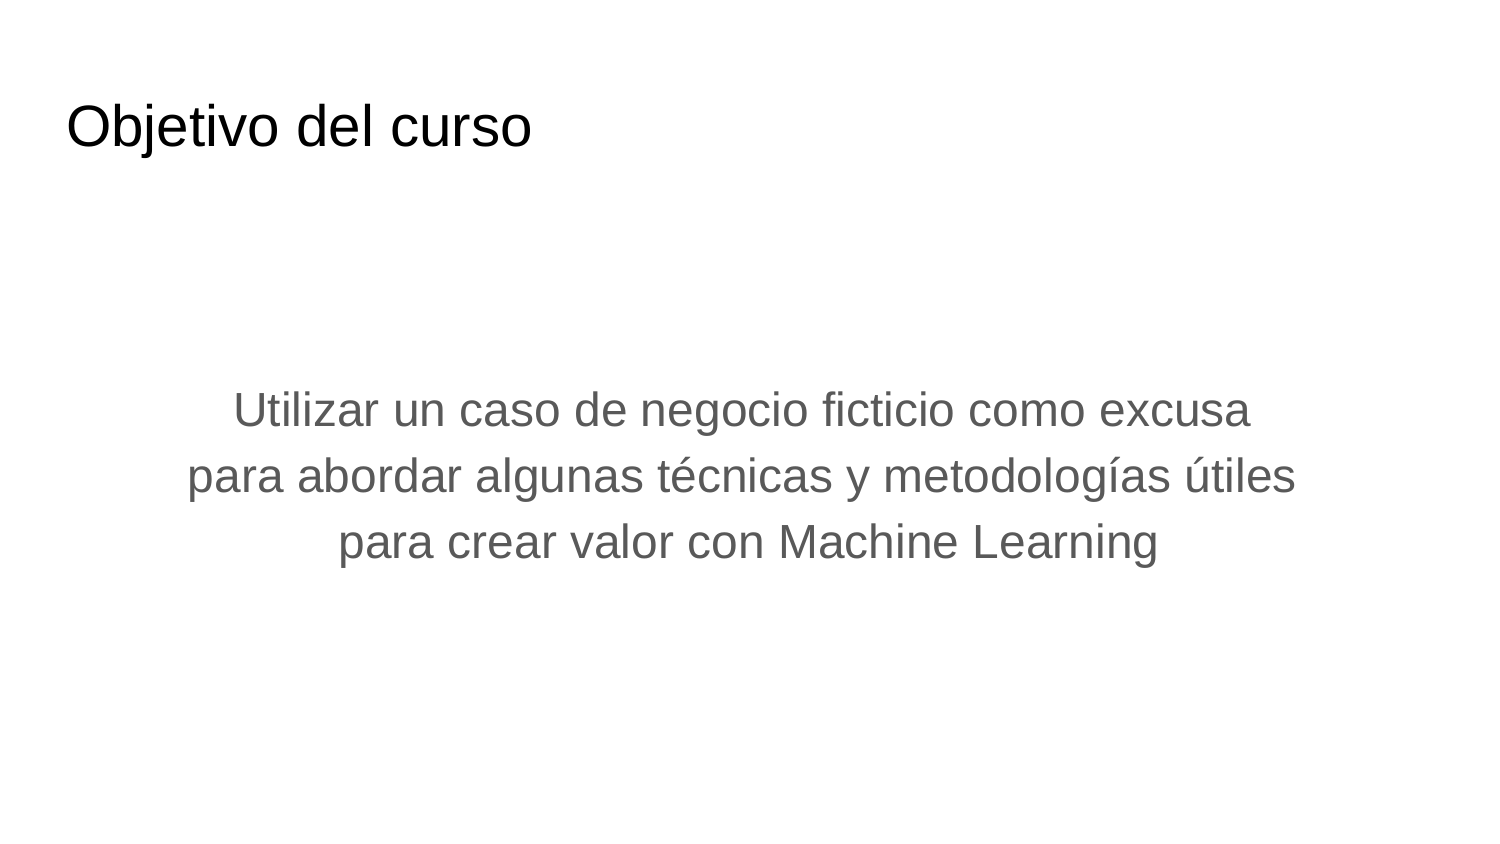

# Objetivo del curso
Utilizar un caso de negocio ficticio como excusa
para abordar algunas técnicas y metodologías útiles
para crear valor con Machine Learning